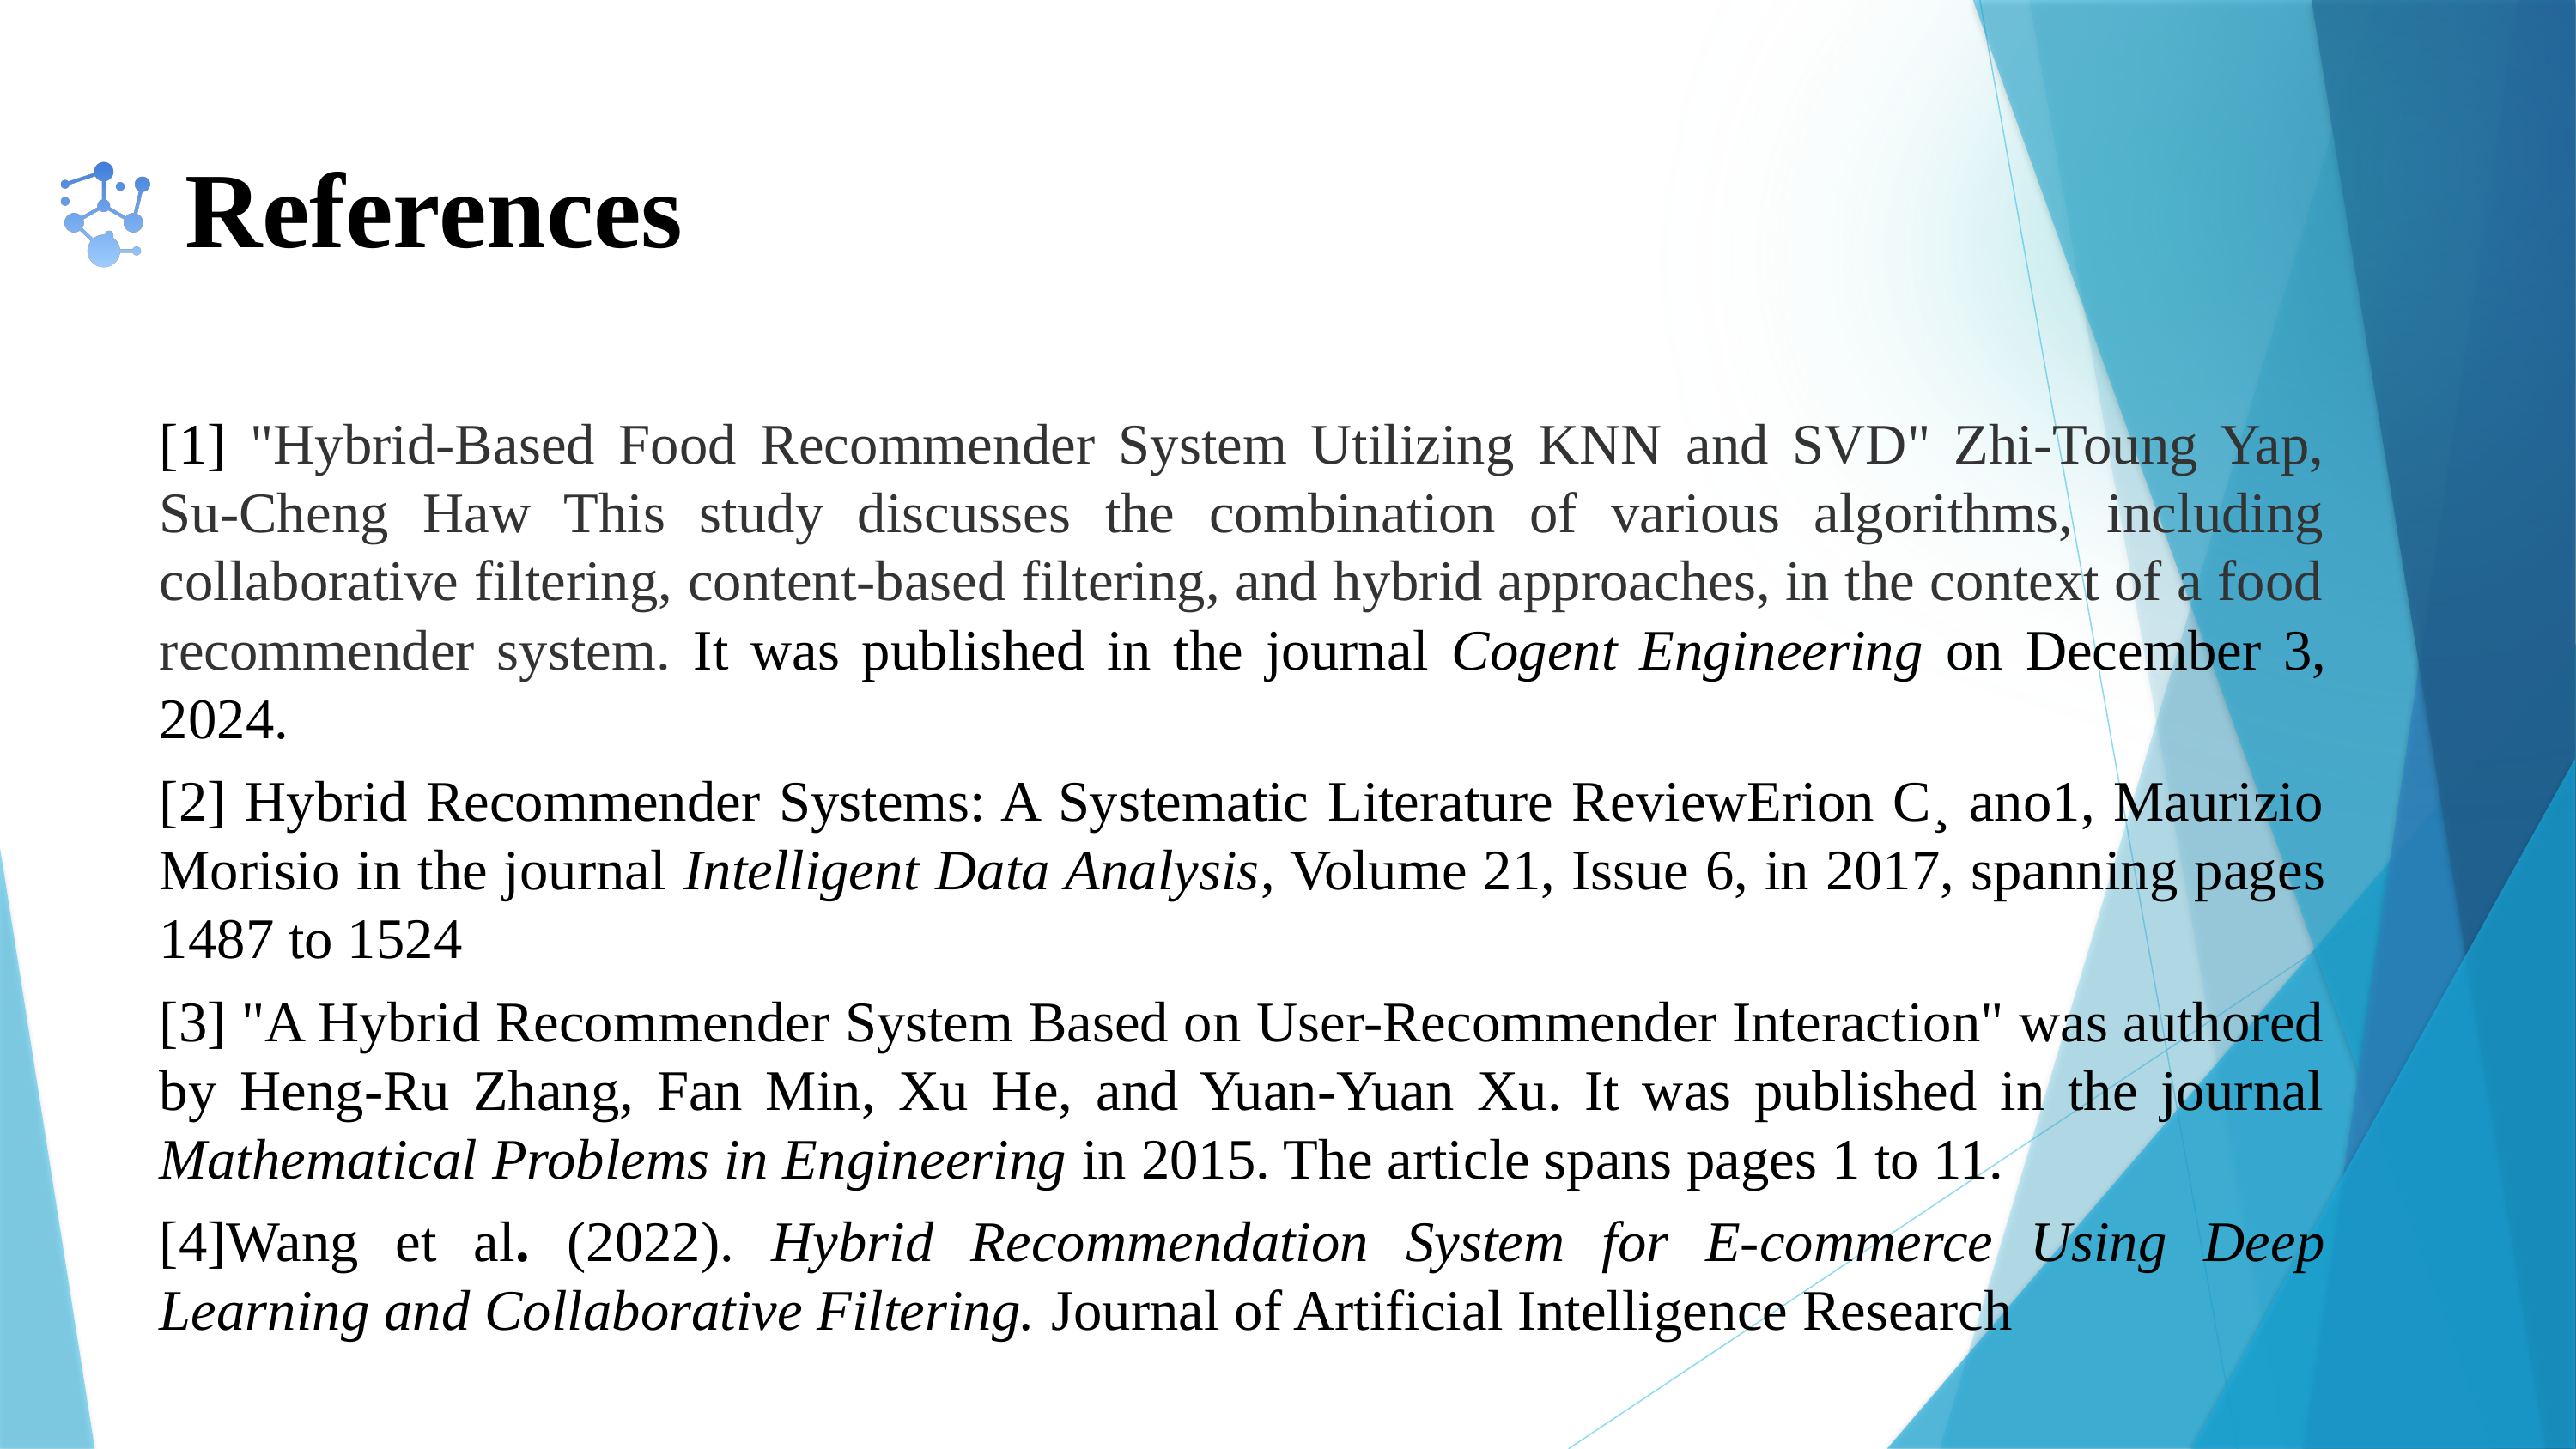

REFERENCES
 References

[1] "Hybrid-Based Food Recommender System Utilizing KNN and SVD" Zhi-Toung Yap, Su-Cheng Haw This study discusses the combination of various algorithms, including collaborative filtering, content-based filtering, and hybrid approaches, in the context of a food recommender system. It was published in the journal Cogent Engineering on December 3, 2024.
[2] Hybrid Recommender Systems: A Systematic Literature ReviewErion C¸ ano1, Maurizio Morisio in the journal Intelligent Data Analysis, Volume 21, Issue 6, in 2017, spanning pages 1487 to 1524
[3] "A Hybrid Recommender System Based on User-Recommender Interaction" was authored by Heng-Ru Zhang, Fan Min, Xu He, and Yuan-Yuan Xu. It was published in the journal Mathematical Problems in Engineering in 2015. The article spans pages 1 to 11.
[4]Wang et al. (2022). Hybrid Recommendation System for E-commerce Using Deep Learning and Collaborative Filtering. Journal of Artificial Intelligence Research